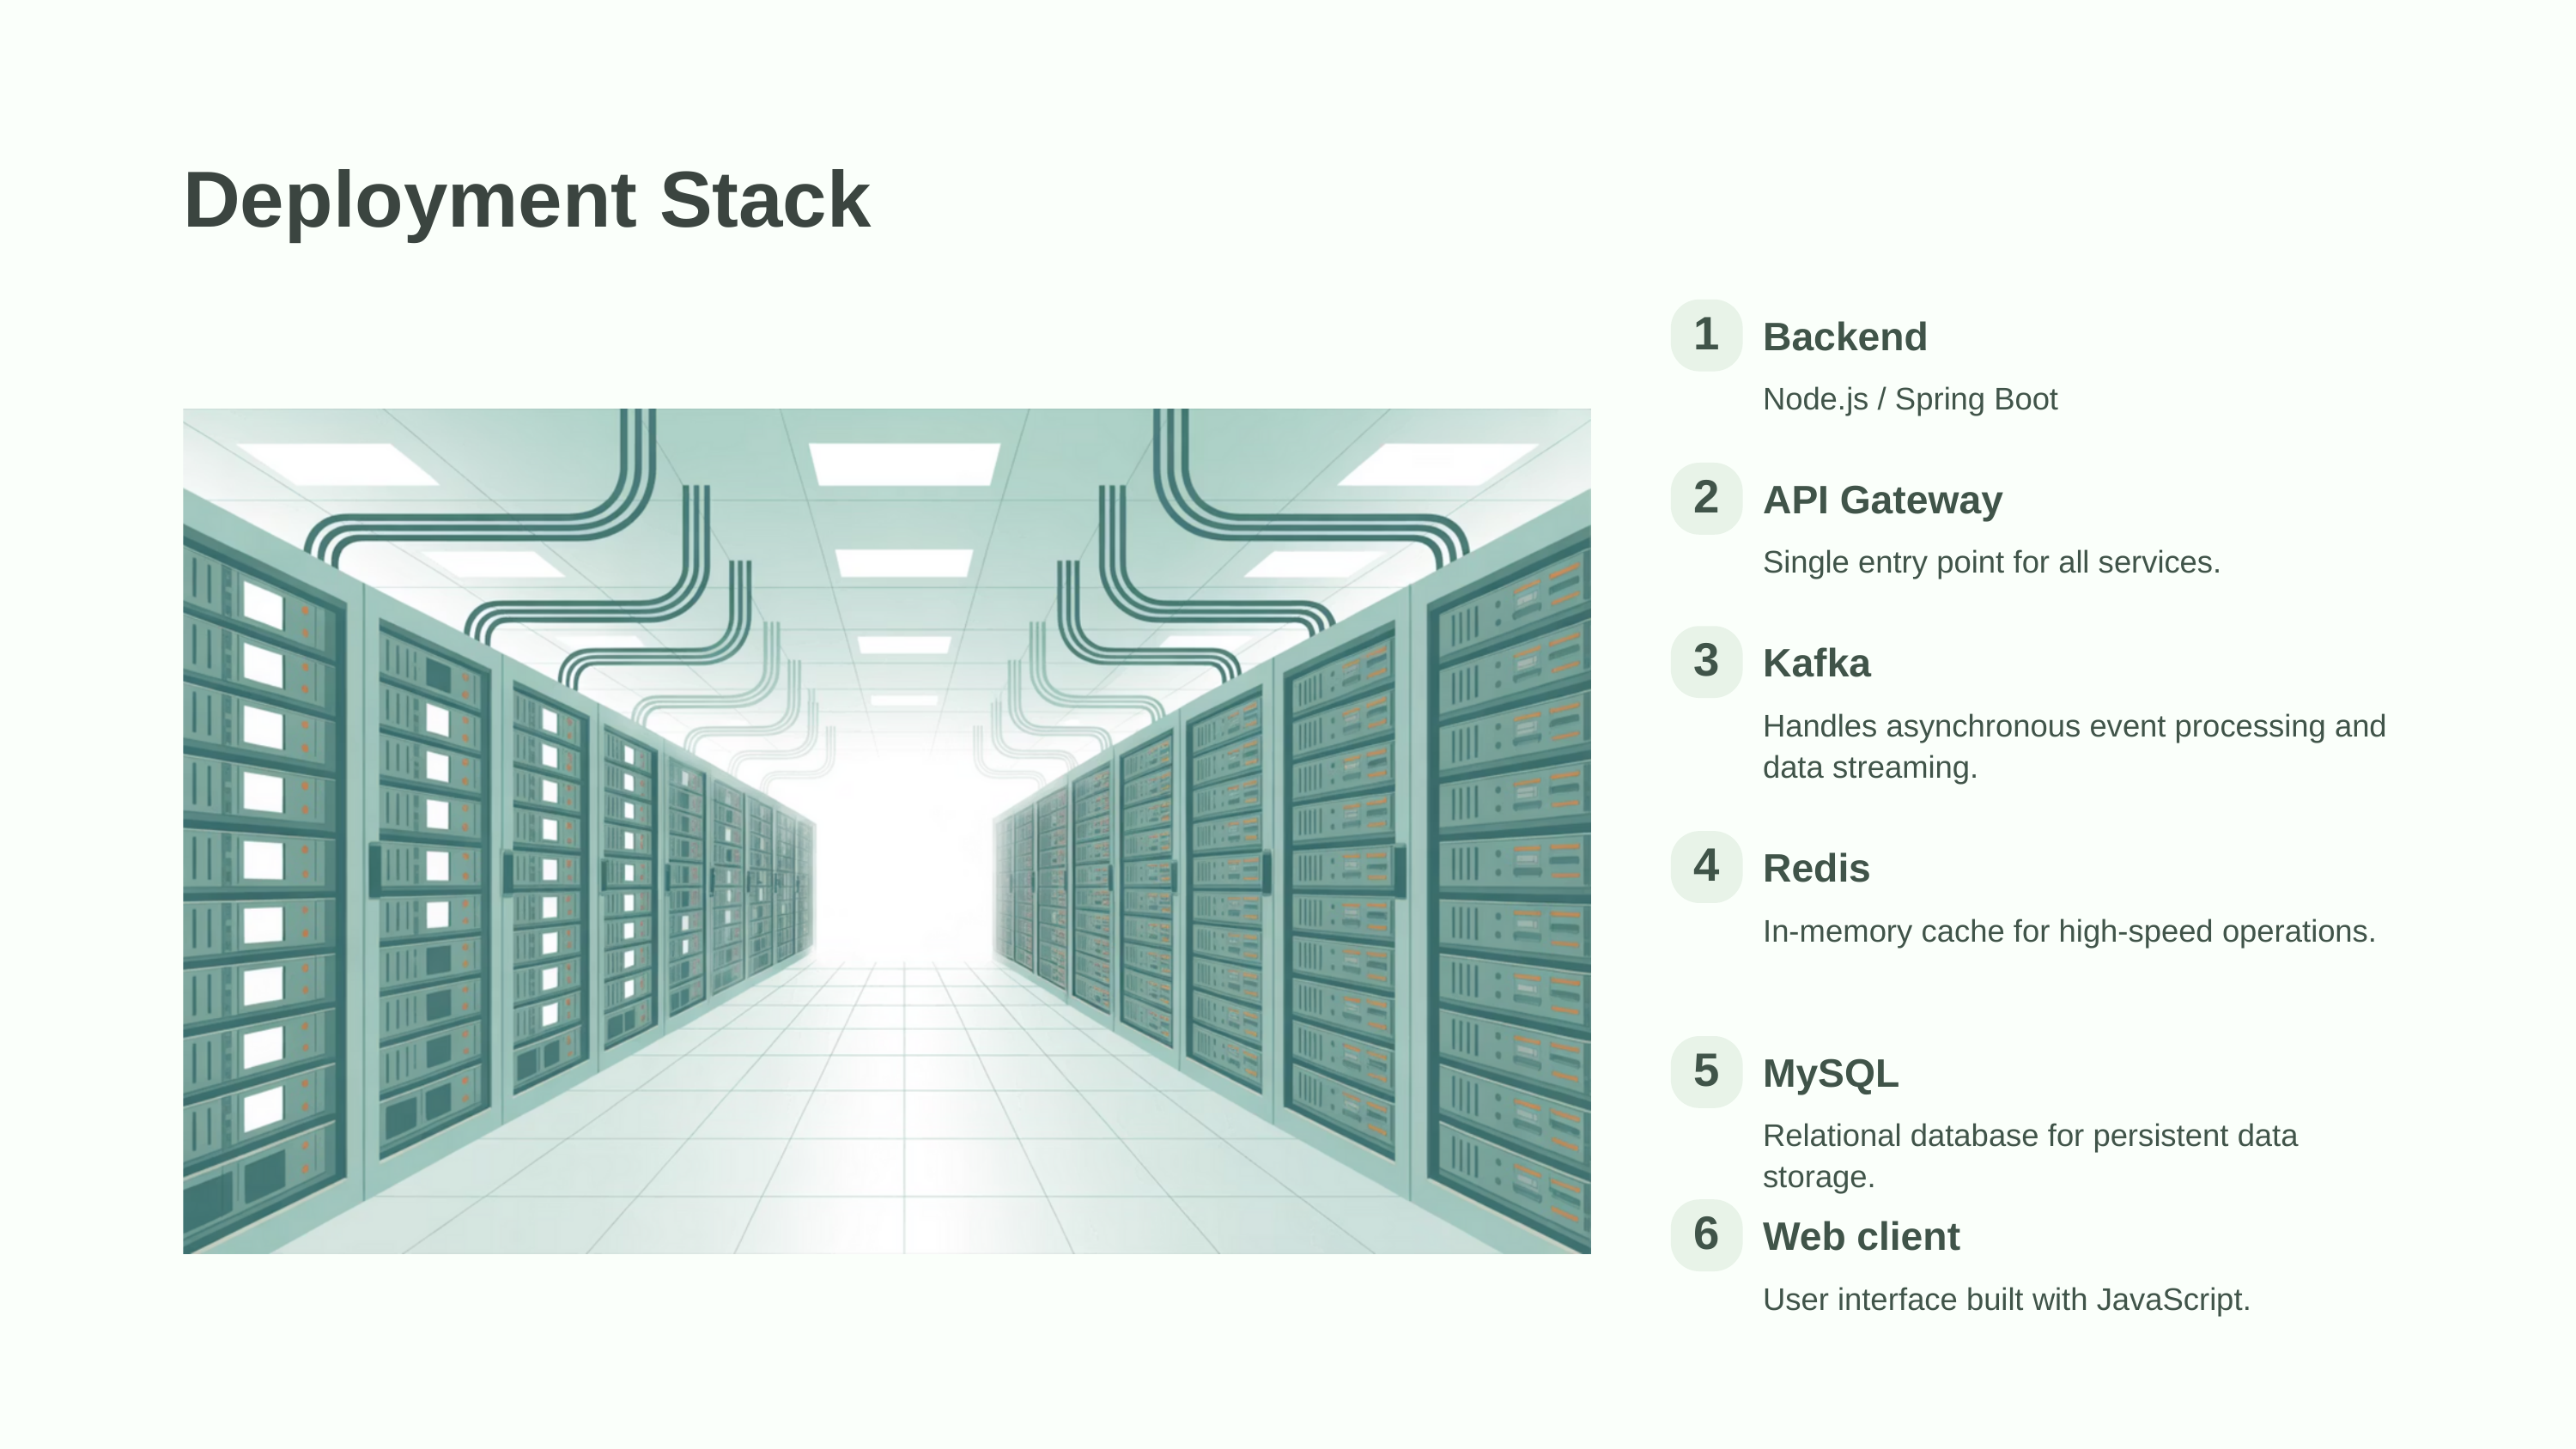

Deployment Stack

Backend
1
Node.js / Spring Boot

API Gateway
2
Single entry point for all services.

Kafka
3
Handles asynchronous event processing and data streaming.

Redis
4
In-memory cache for high-speed operations.

MySQL
5
Relational database for persistent data storage.

Web client
6
User interface built with JavaScript.